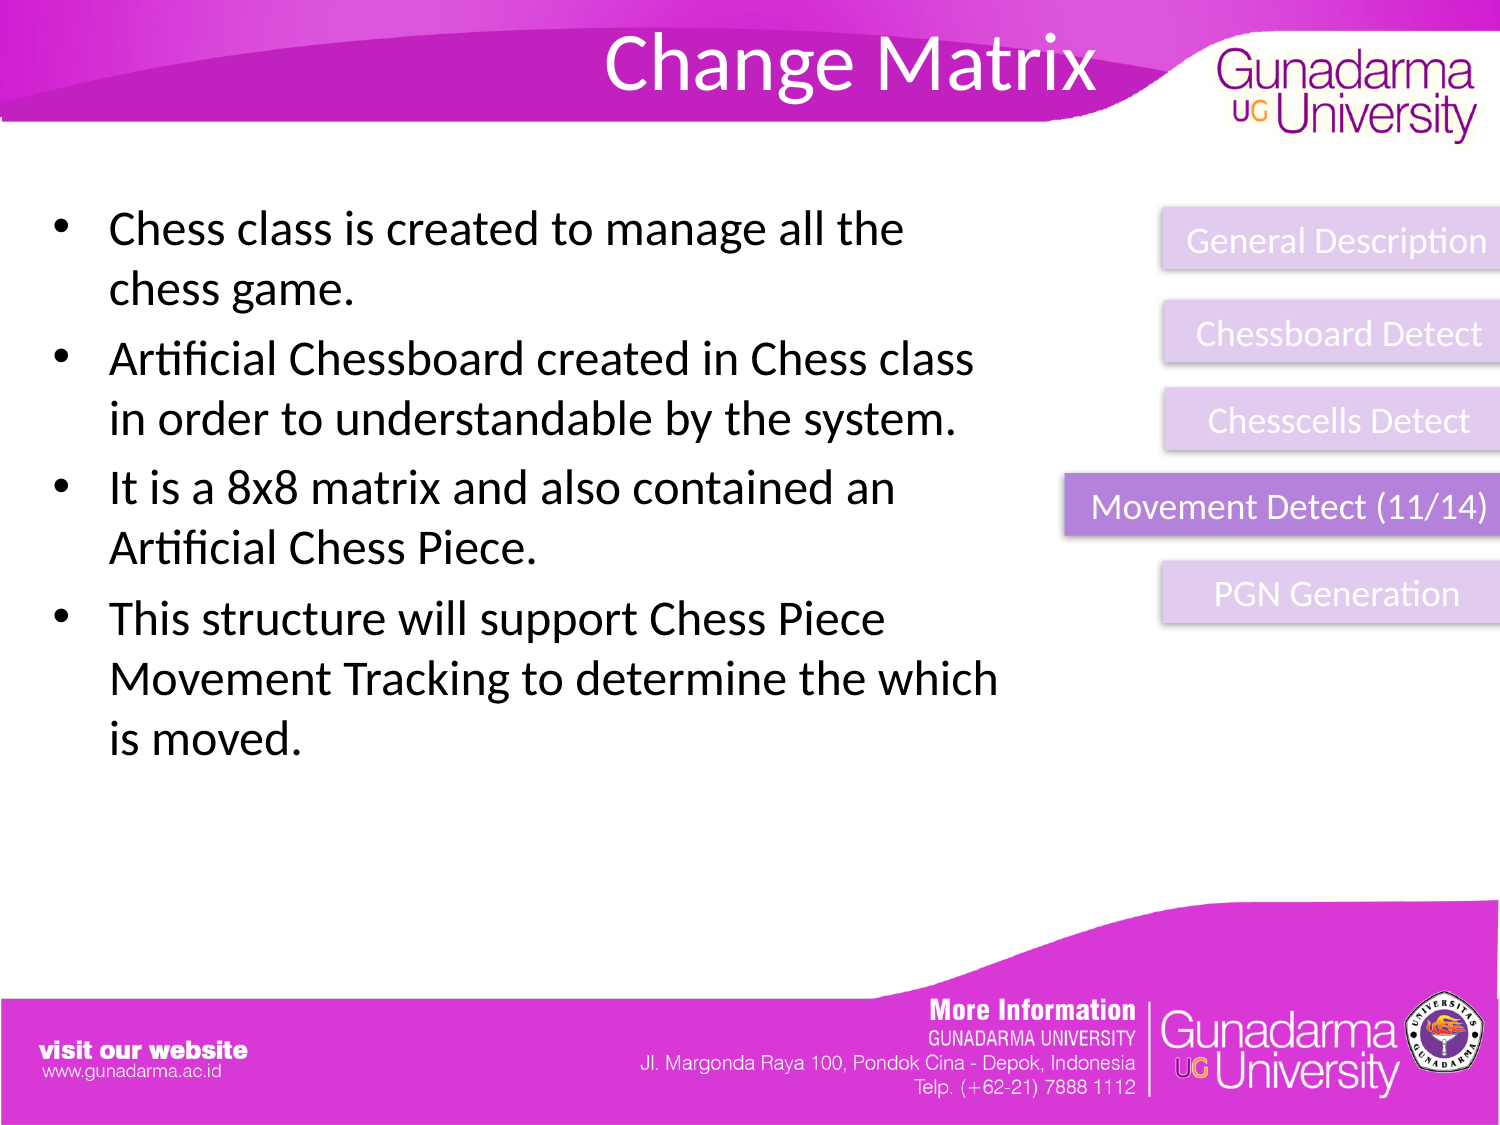

# Change Matrix
Chess class is created to manage all the chess game.
Artificial Chessboard created in Chess class in order to understandable by the system.
It is a 8x8 matrix and also contained an Artificial Chess Piece.
This structure will support Chess Piece Movement Tracking to determine the which is moved.
General Description
Chessboard Detect
Chesscells Detect
Movement Detect (11/14)
PGN Generation